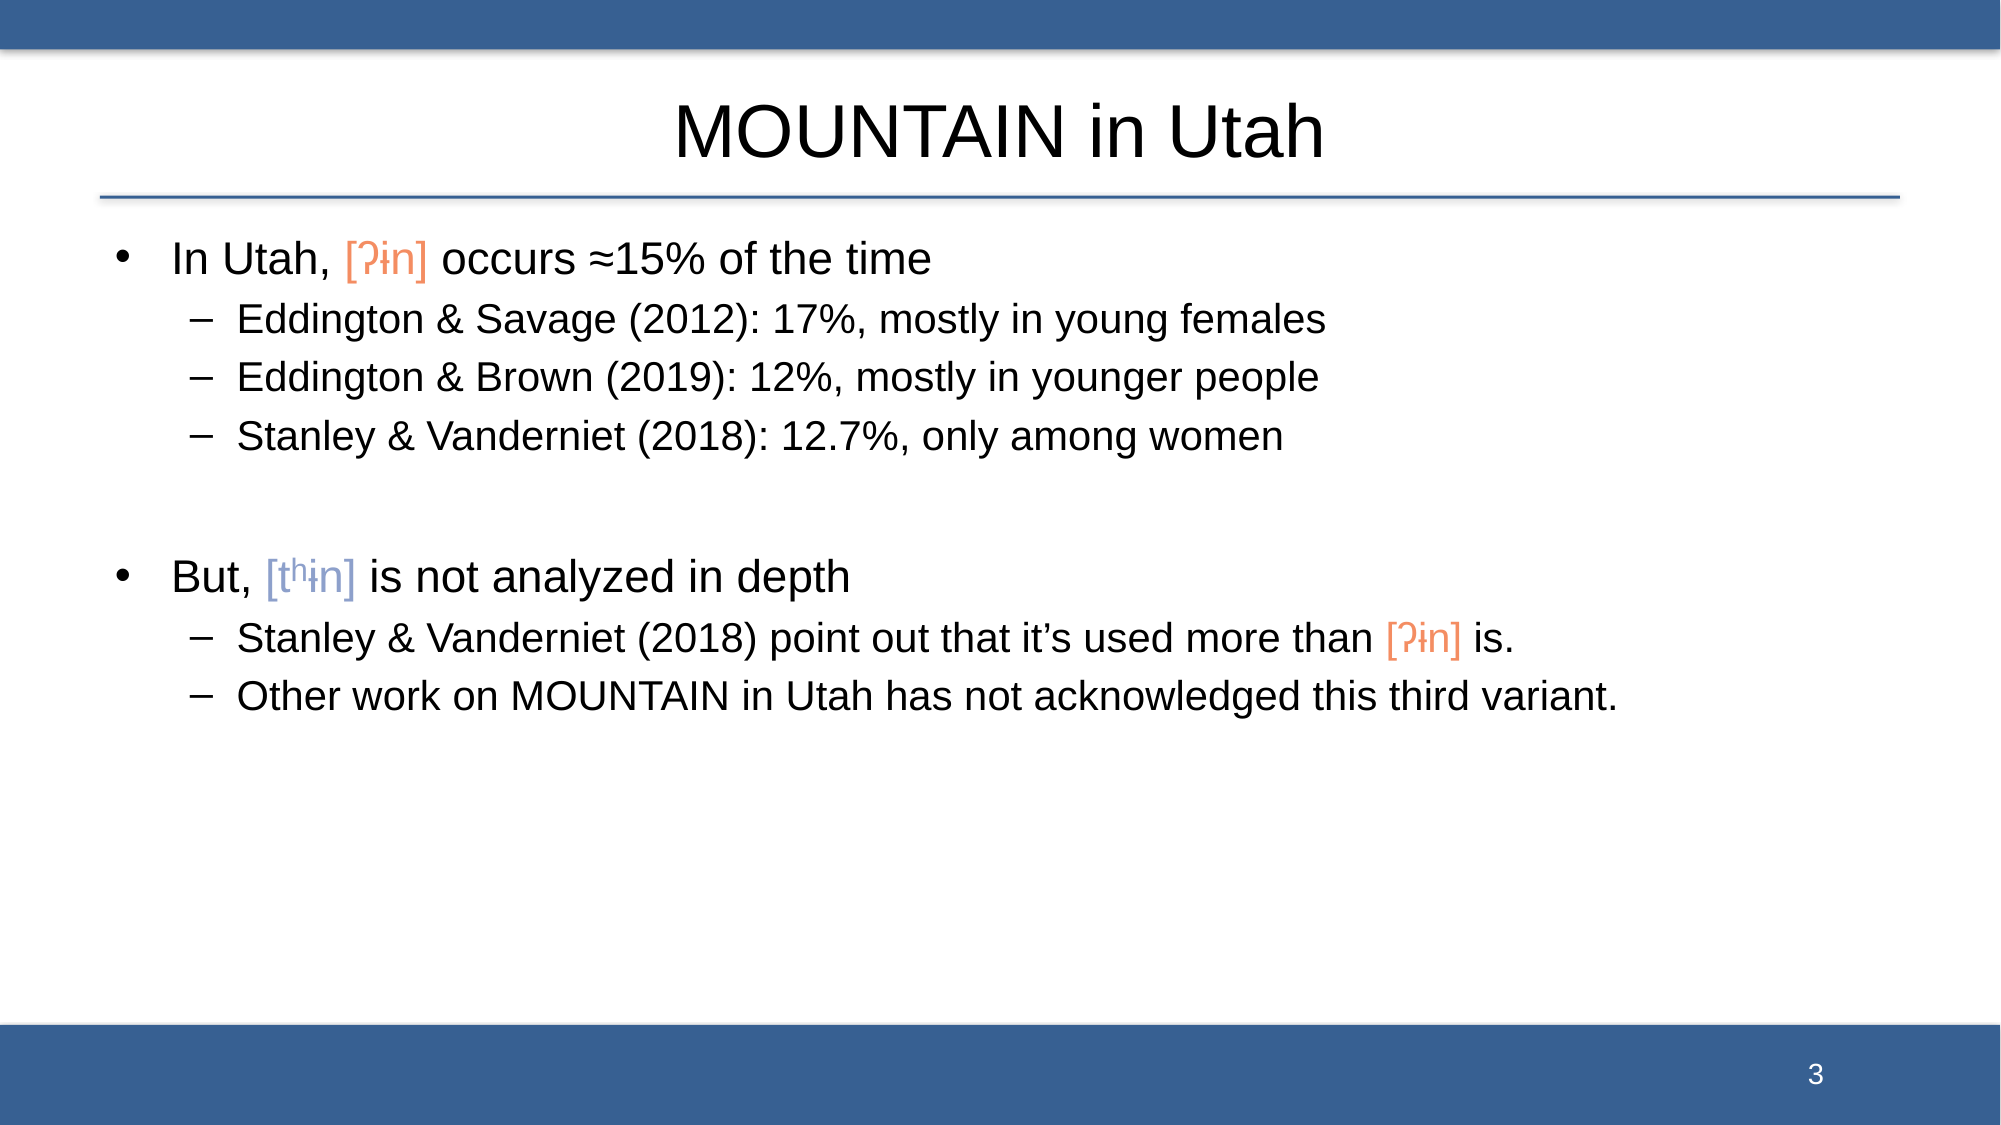

# MOUNTAIN in Utah
In Utah, [ʔɨn] occurs ≈15% of the time
Eddington & Savage (2012): 17%, mostly in young females
Eddington & Brown (2019): 12%, mostly in younger people
Stanley & Vanderniet (2018): 12.7%, only among women

But, [tʰɨn] is not analyzed in depth
Stanley & Vanderniet (2018) point out that it’s used more than [ʔɨn] is.
Other work on MOUNTAIN in Utah has not acknowledged this third variant.

3